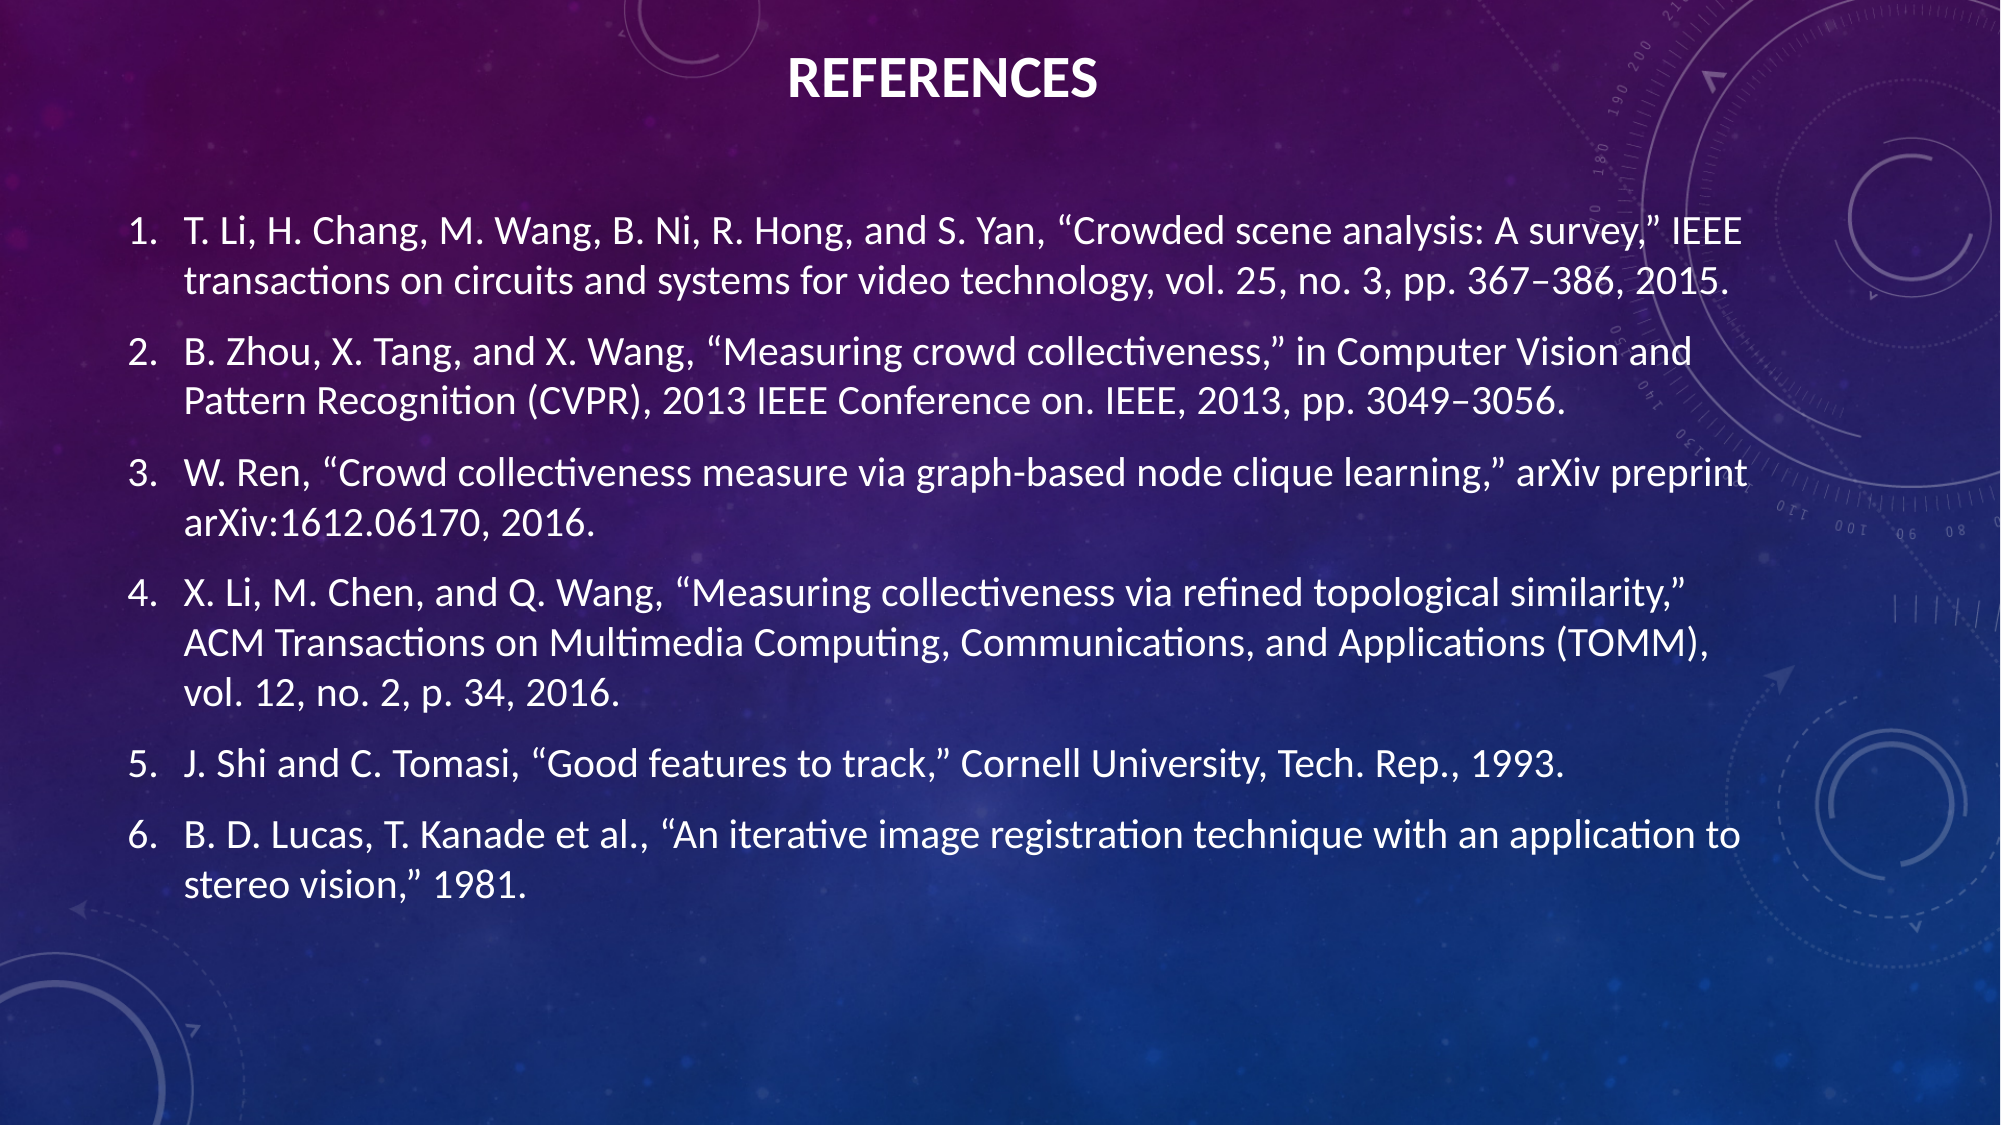

References
T. Li, H. Chang, M. Wang, B. Ni, R. Hong, and S. Yan, “Crowded scene analysis: A survey,” IEEE transactions on circuits and systems for video technology, vol. 25, no. 3, pp. 367–386, 2015.
B. Zhou, X. Tang, and X. Wang, “Measuring crowd collectiveness,” in Computer Vision and Pattern Recognition (CVPR), 2013 IEEE Conference on. IEEE, 2013, pp. 3049–3056.
W. Ren, “Crowd collectiveness measure via graph-based node clique learning,” arXiv preprint arXiv:1612.06170, 2016.
X. Li, M. Chen, and Q. Wang, “Measuring collectiveness via refined topological similarity,” ACM Transactions on Multimedia Computing, Communications, and Applications (TOMM), vol. 12, no. 2, p. 34, 2016.
J. Shi and C. Tomasi, “Good features to track,” Cornell University, Tech. Rep., 1993.
B. D. Lucas, T. Kanade et al., “An iterative image registration technique with an application to stereo vision,” 1981.